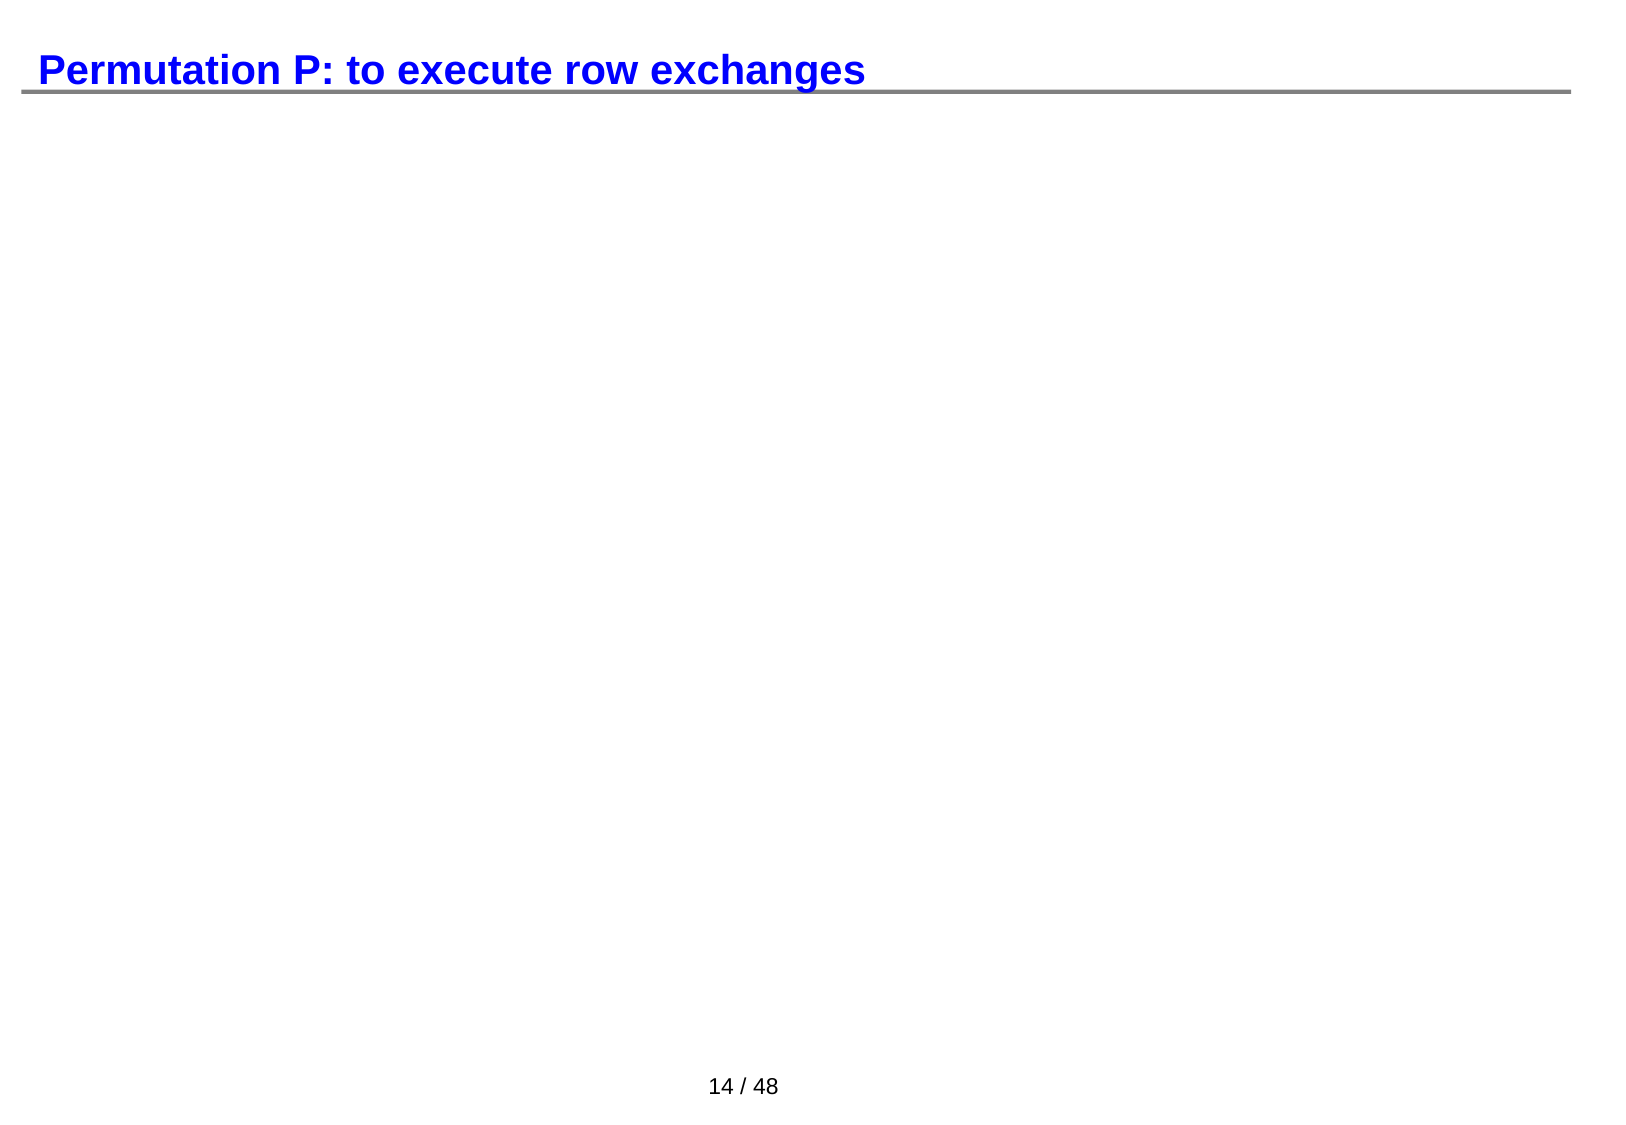

# Permutation P: to execute row exchanges